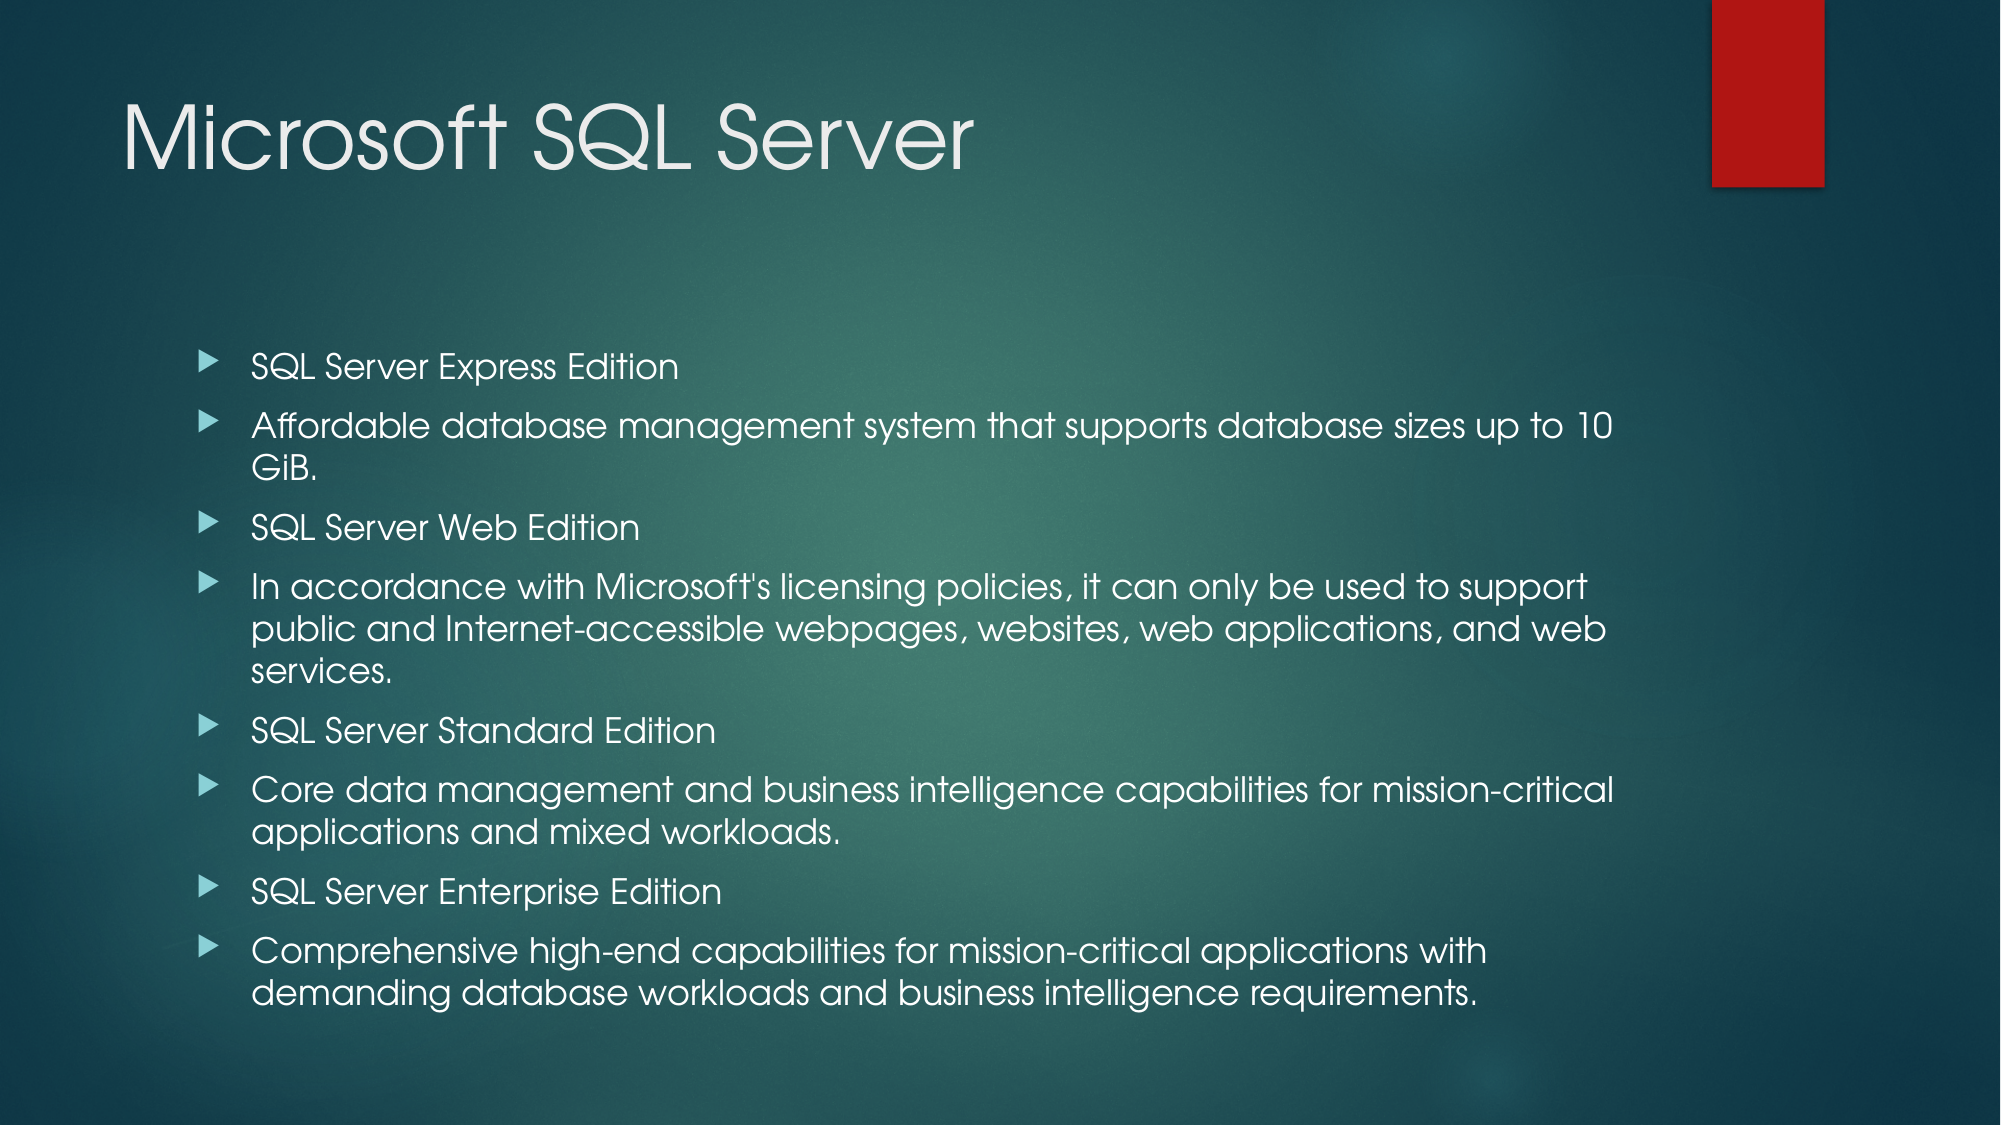

# Microsoft SQL Server
SQL Server Express Edition
Affordable database management system that supports database sizes up to 10 GiB.
SQL Server Web Edition
In accordance with Microsoft's licensing policies, it can only be used to support public and Internet-accessible webpages, websites, web applications, and web services.
SQL Server Standard Edition
Core data management and business intelligence capabilities for mission-critical applications and mixed workloads.
SQL Server Enterprise Edition
Comprehensive high-end capabilities for mission-critical applications with demanding database workloads and business intelligence requirements.